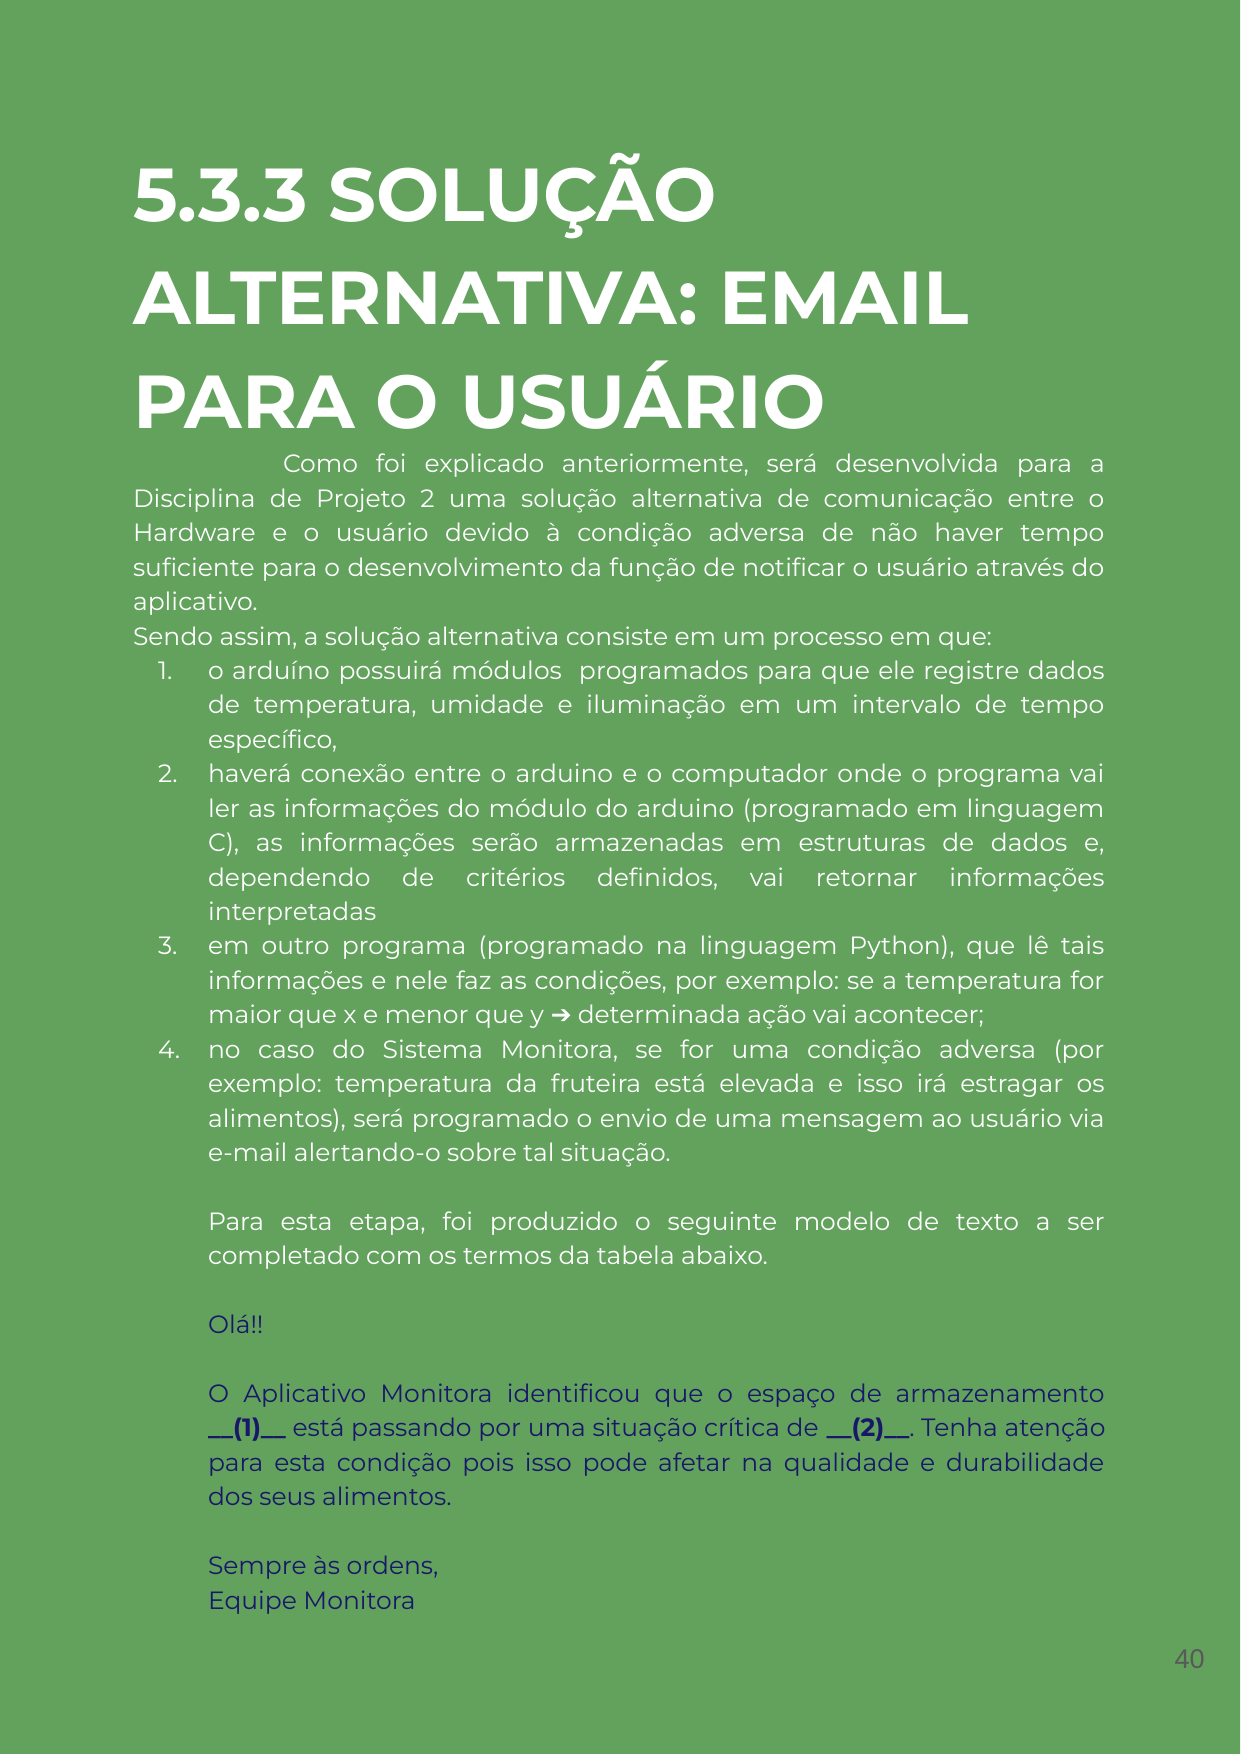

5.3.3 SOLUÇÃO ALTERNATIVA: EMAIL PARA O USUÁRIO
	Como foi explicado anteriormente, será desenvolvida para a Disciplina de Projeto 2 uma solução alternativa de comunicação entre o Hardware e o usuário devido à condição adversa de não haver tempo suficiente para o desenvolvimento da função de notificar o usuário através do aplicativo.
Sendo assim, a solução alternativa consiste em um processo em que:
o arduíno possuirá módulos  programados para que ele registre dados de temperatura, umidade e iluminação em um intervalo de tempo específico,
haverá conexão entre o arduino e o computador onde o programa vai ler as informações do módulo do arduino (programado em linguagem C), as informações serão armazenadas em estruturas de dados e, dependendo de critérios definidos, vai retornar informações interpretadas
em outro programa (programado na linguagem Python), que lê tais informações e nele faz as condições, por exemplo: se a temperatura for maior que x e menor que y ➔ determinada ação vai acontecer;
no caso do Sistema Monitora, se for uma condição adversa (por exemplo: temperatura da fruteira está elevada e isso irá estragar os alimentos), será programado o envio de uma mensagem ao usuário via e-mail alertando-o sobre tal situação.

Para esta etapa, foi produzido o seguinte modelo de texto a ser completado com os termos da tabela abaixo.

Olá!!
O Aplicativo Monitora identificou que o espaço de armazenamento __(1)__ está passando por uma situação crítica de __(2)__. Tenha atenção para esta condição pois isso pode afetar na qualidade e durabilidade dos seus alimentos.

Sempre às ordens,
Equipe Monitora

40